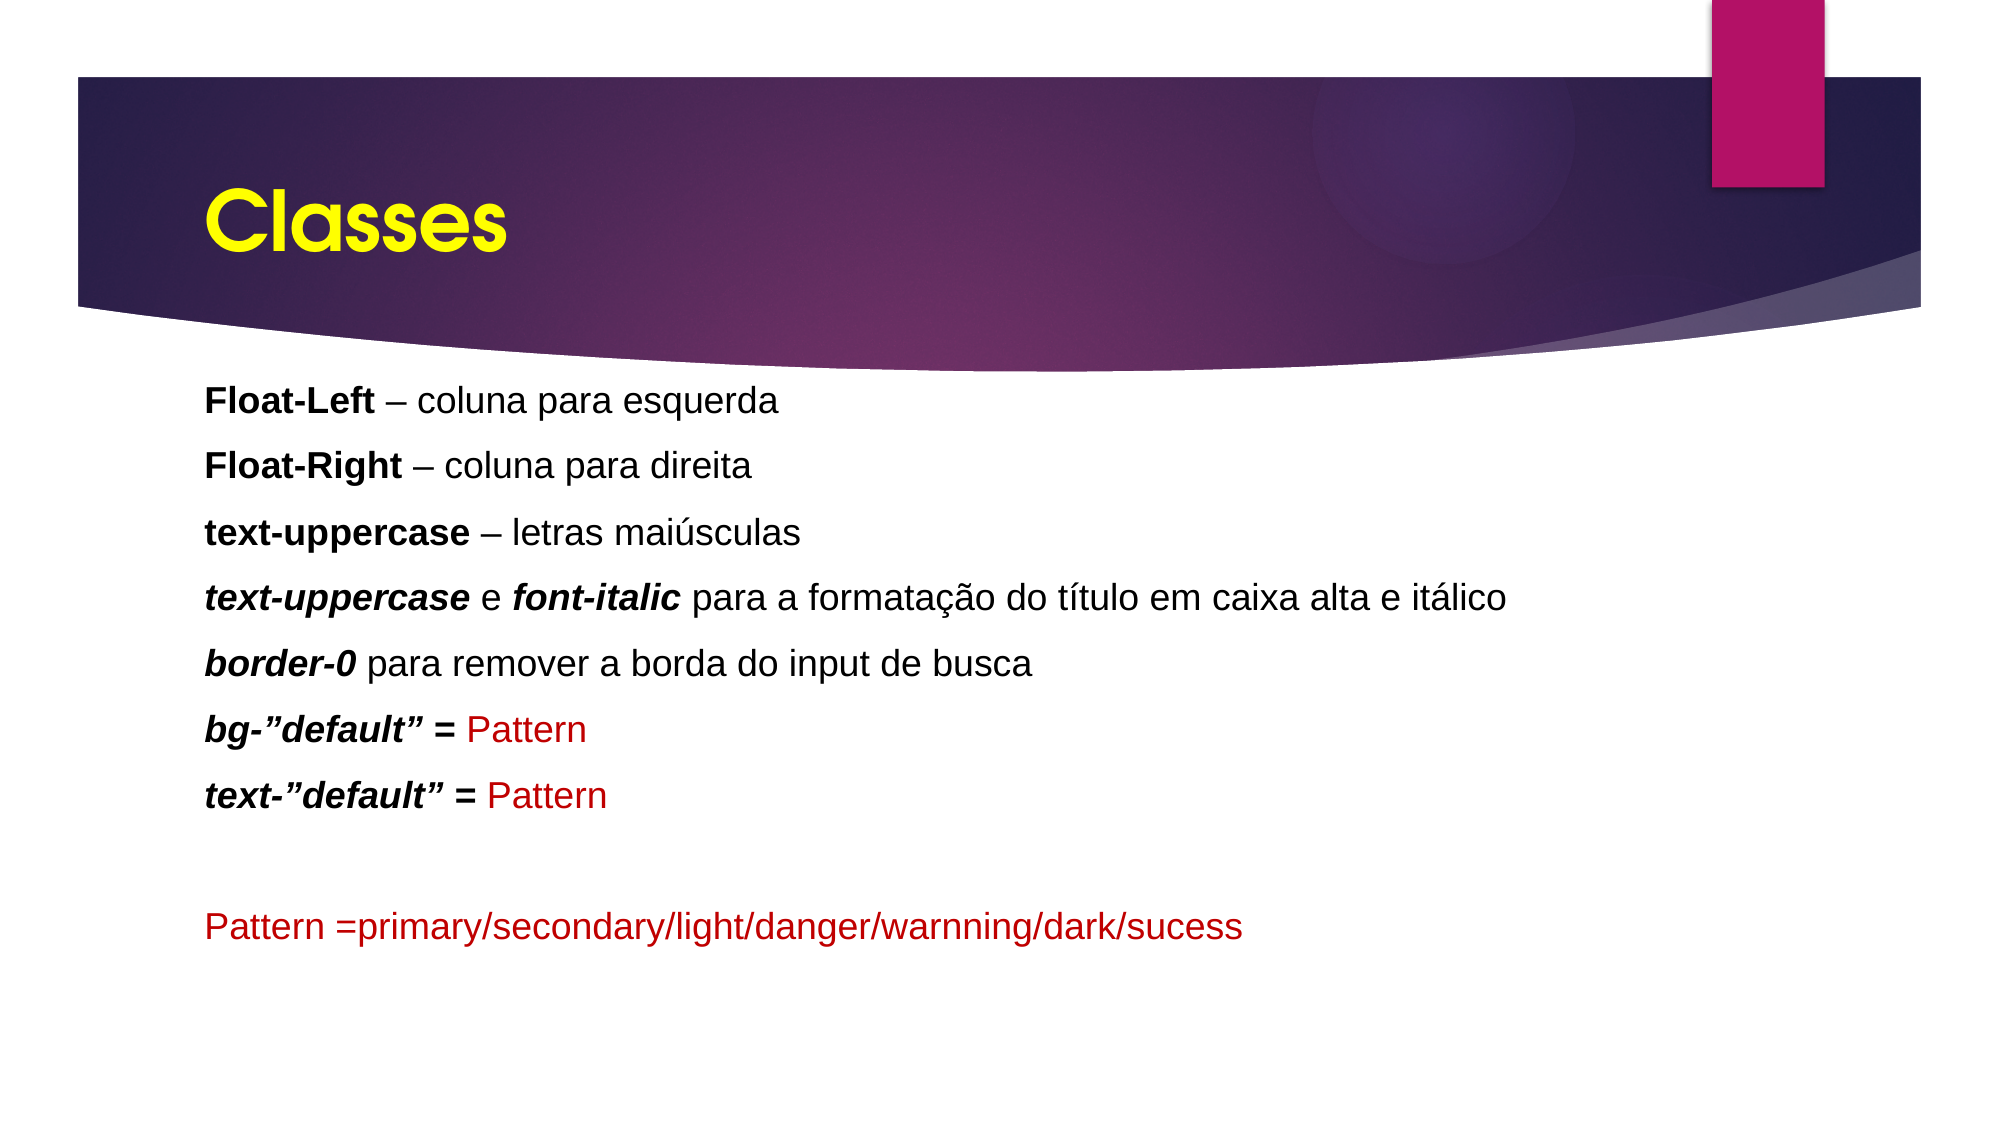

# Classes
Float-Left – coluna para esquerda
Float-Right – coluna para direita
text-uppercase – letras maiúsculas
text-uppercase e font-italic para a formatação do título em caixa alta e itálico
border-0 para remover a borda do input de busca
bg-”default” = Pattern
text-”default” = Pattern

Pattern =primary/secondary/light/danger/warnning/dark/sucess